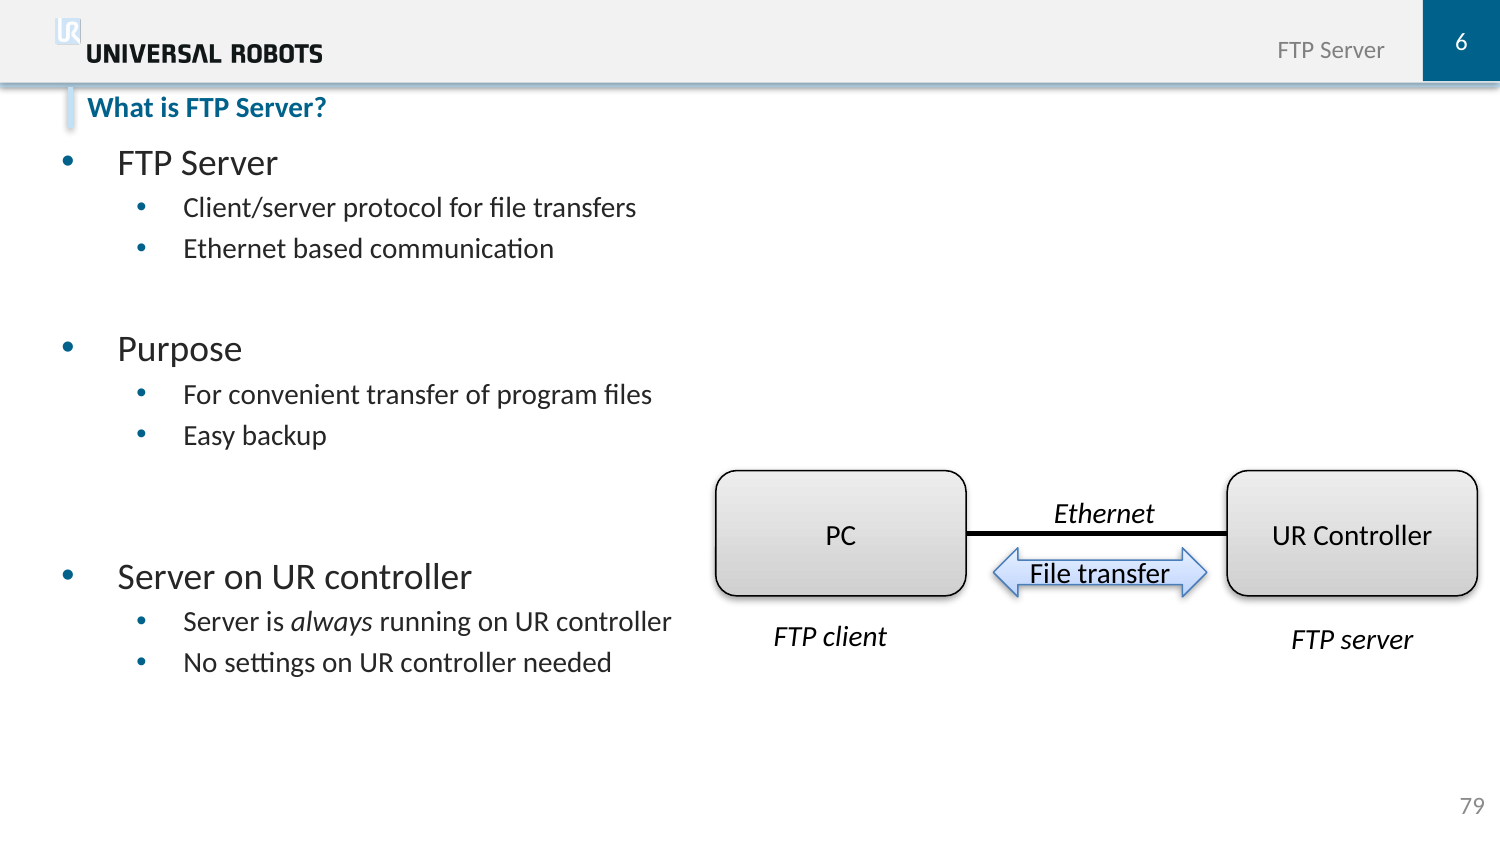

6
FTP Server

FTP Server
Client/server protocol for file transfers
Ethernet based communication

Purpose
For convenient transfer of program files
Easy backup

Server on UR controller
Server is always running on UR controller
No settings on UR controller needed

What is FTP Server?
UR Controller
Ethernet
PC
File transfer
FTP client
FTP server
79